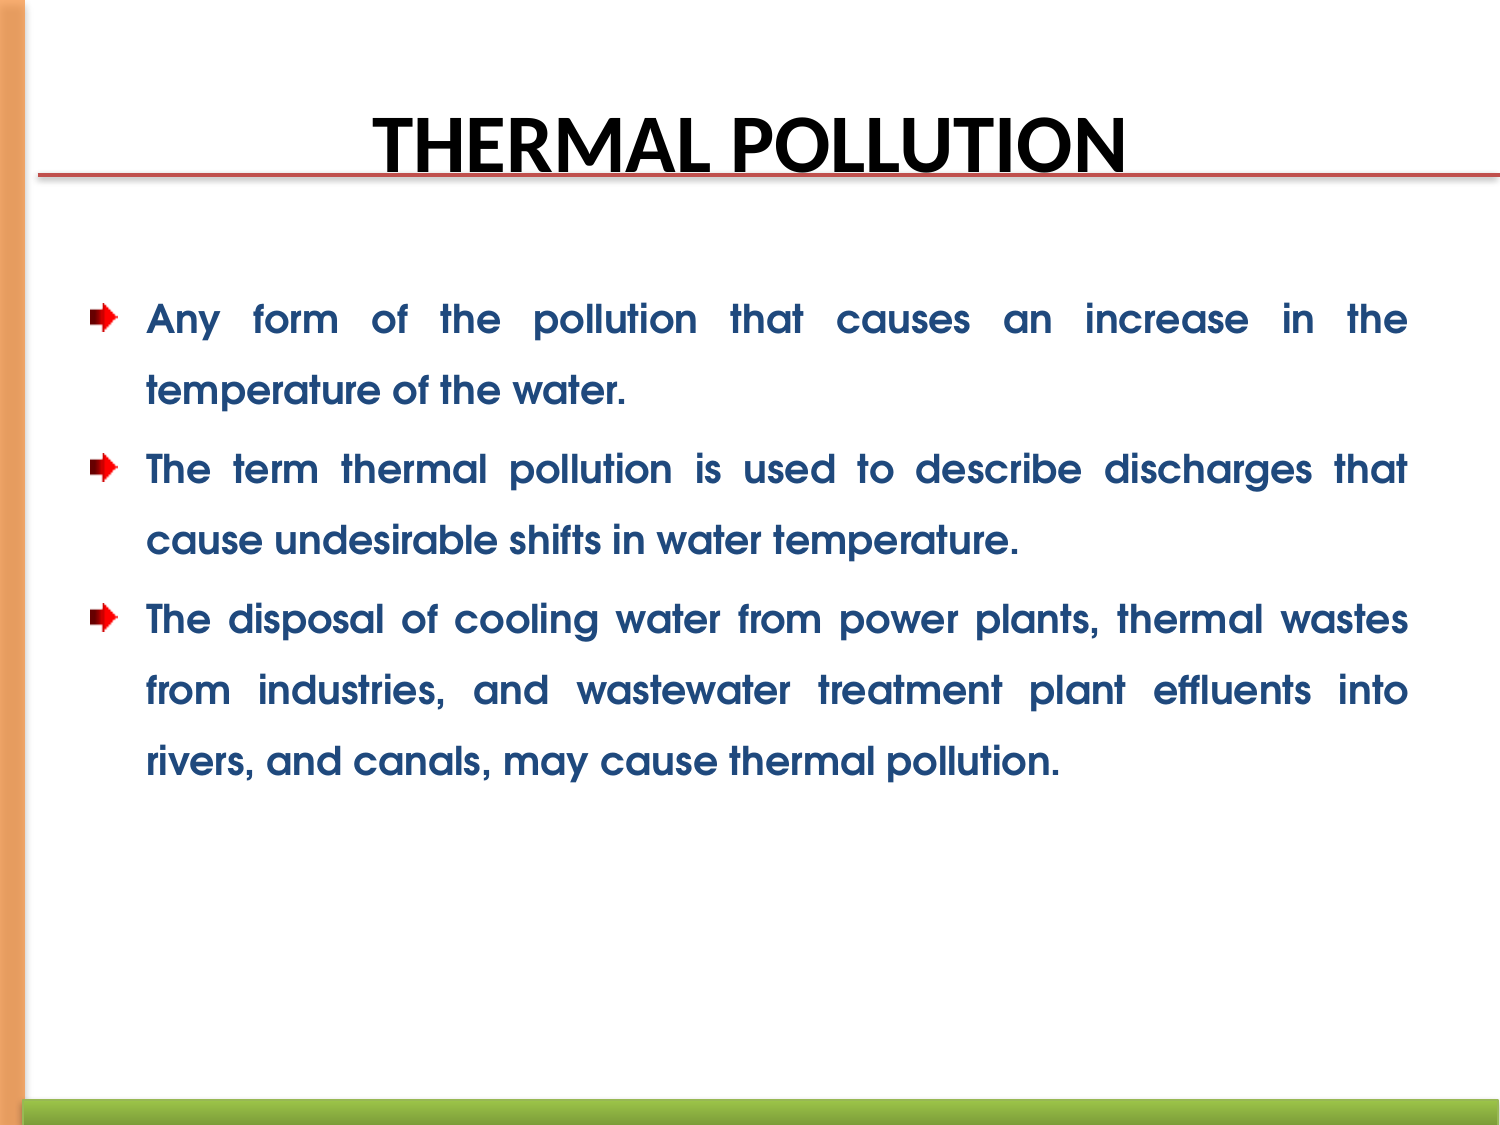

# THERMAL POLLUTION
Any form of the pollution that causes an increase in the temperature of the water.
The term thermal pollution is used to describe discharges that cause undesirable shifts in water temperature.
The disposal of cooling water from power plants, thermal wastes from industries, and wastewater treatment plant effluents into rivers, and canals, may cause thermal pollution.